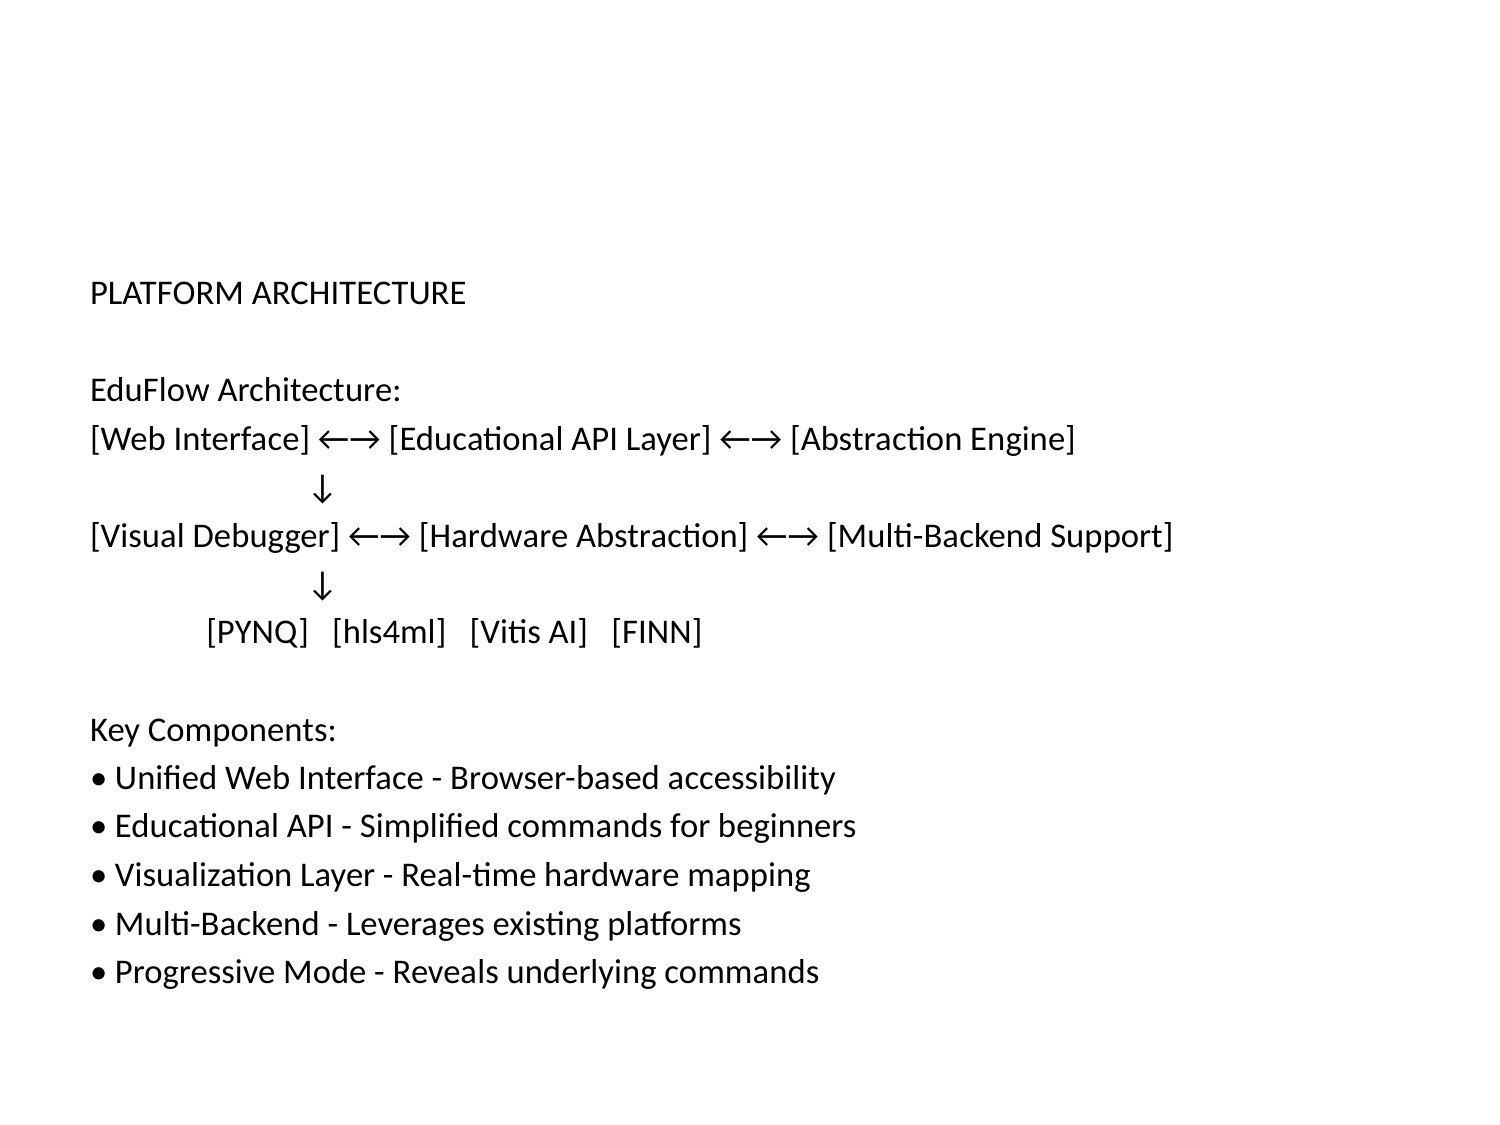

PLATFORM ARCHITECTURE

EduFlow Architecture:
[Web Interface] ←→ [Educational API Layer] ←→ [Abstraction Engine]
                            ↓
[Visual Debugger] ←→ [Hardware Abstraction] ←→ [Multi-Backend Support]
                            ↓
               [PYNQ]   [hls4ml]   [Vitis AI]   [FINN]

Key Components:
• Unified Web Interface - Browser-based accessibility
• Educational API - Simplified commands for beginners
• Visualization Layer - Real-time hardware mapping
• Multi-Backend - Leverages existing platforms
• Progressive Mode - Reveals underlying commands